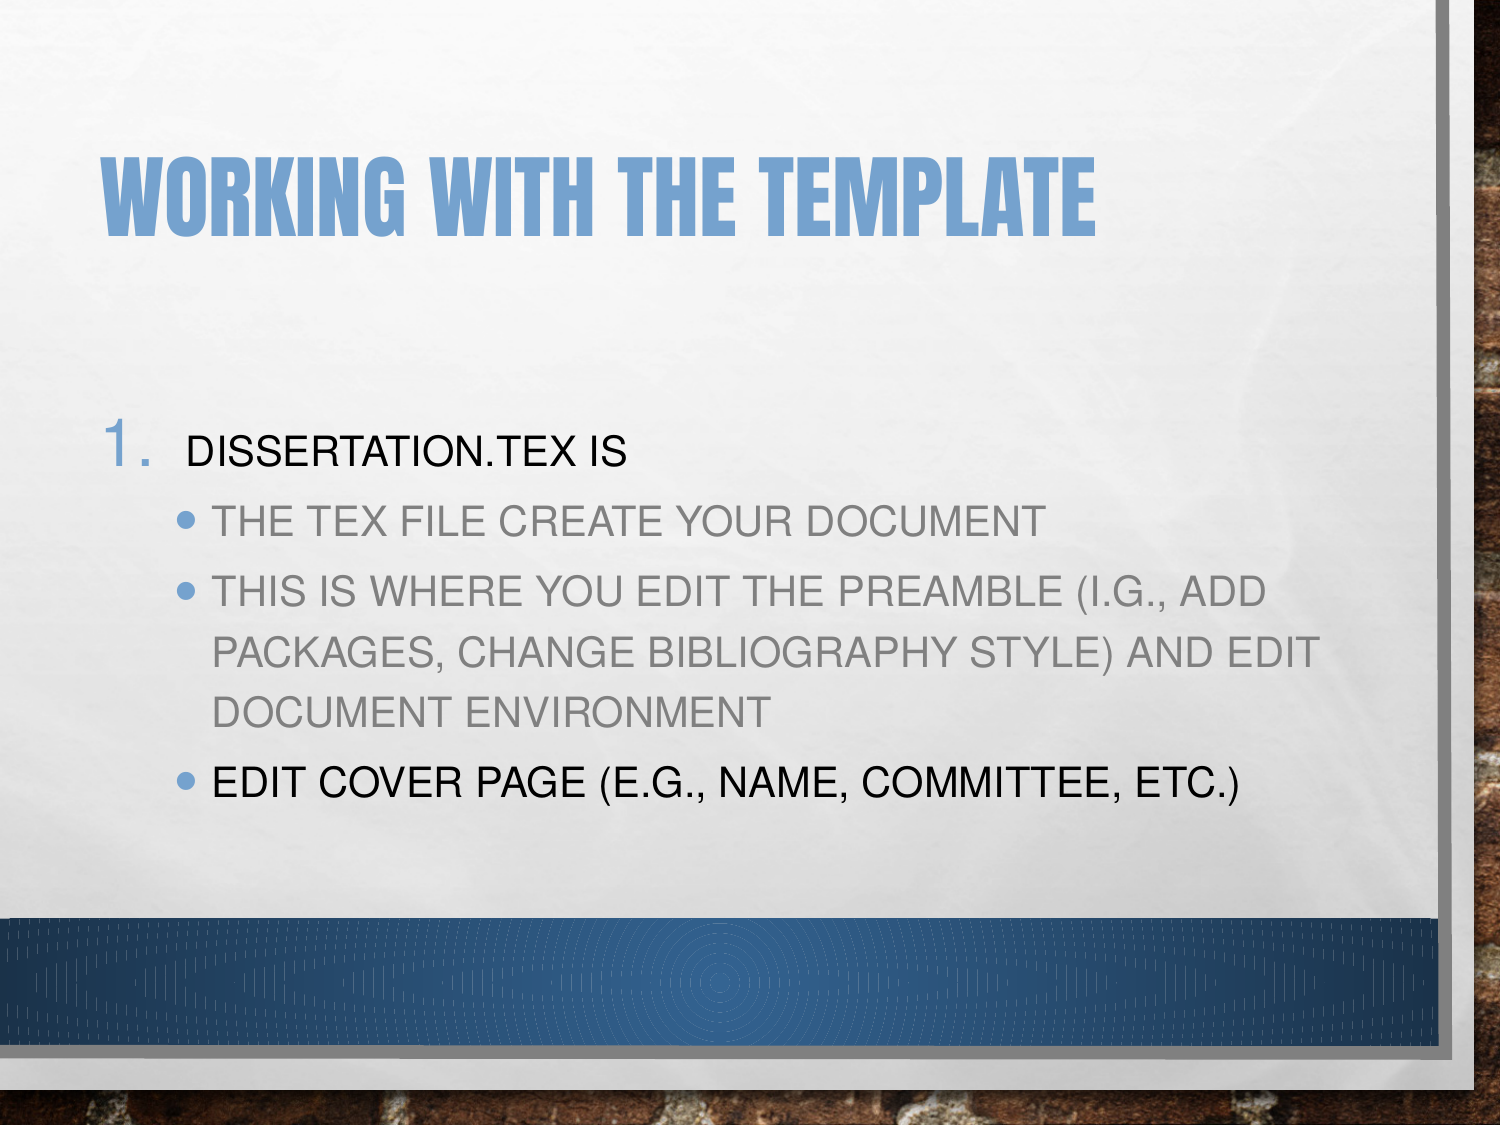

# Working with the Template
 dissertation.tex is
the tex file create your document
This is where you edit the preamble (i.g., add packages, change bibliography style) and edit document environment
Edit cover page (e.g., name, committee, etc.)